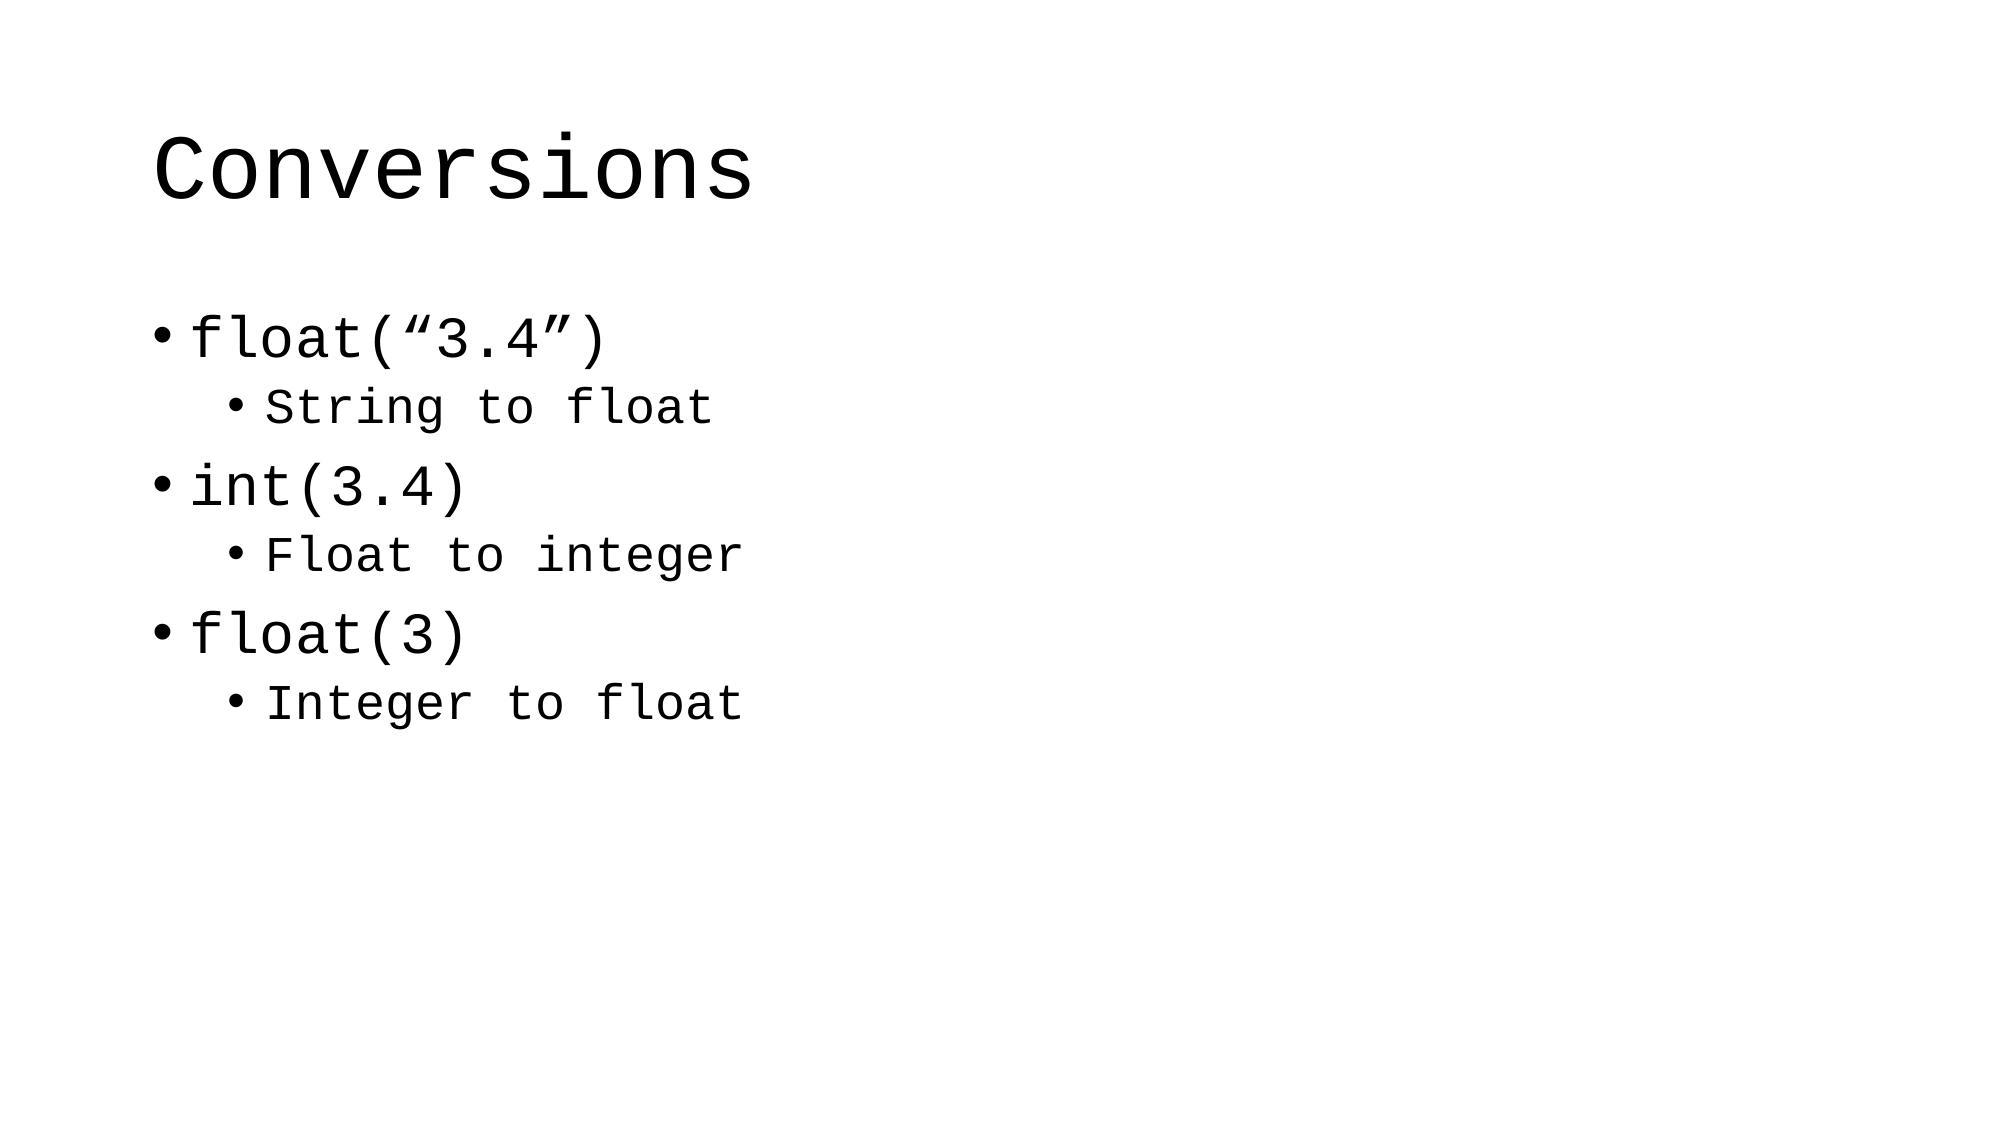

# Conversions
float(“3.4”)
String to float
int(3.4)
Float to integer
float(3)
Integer to float